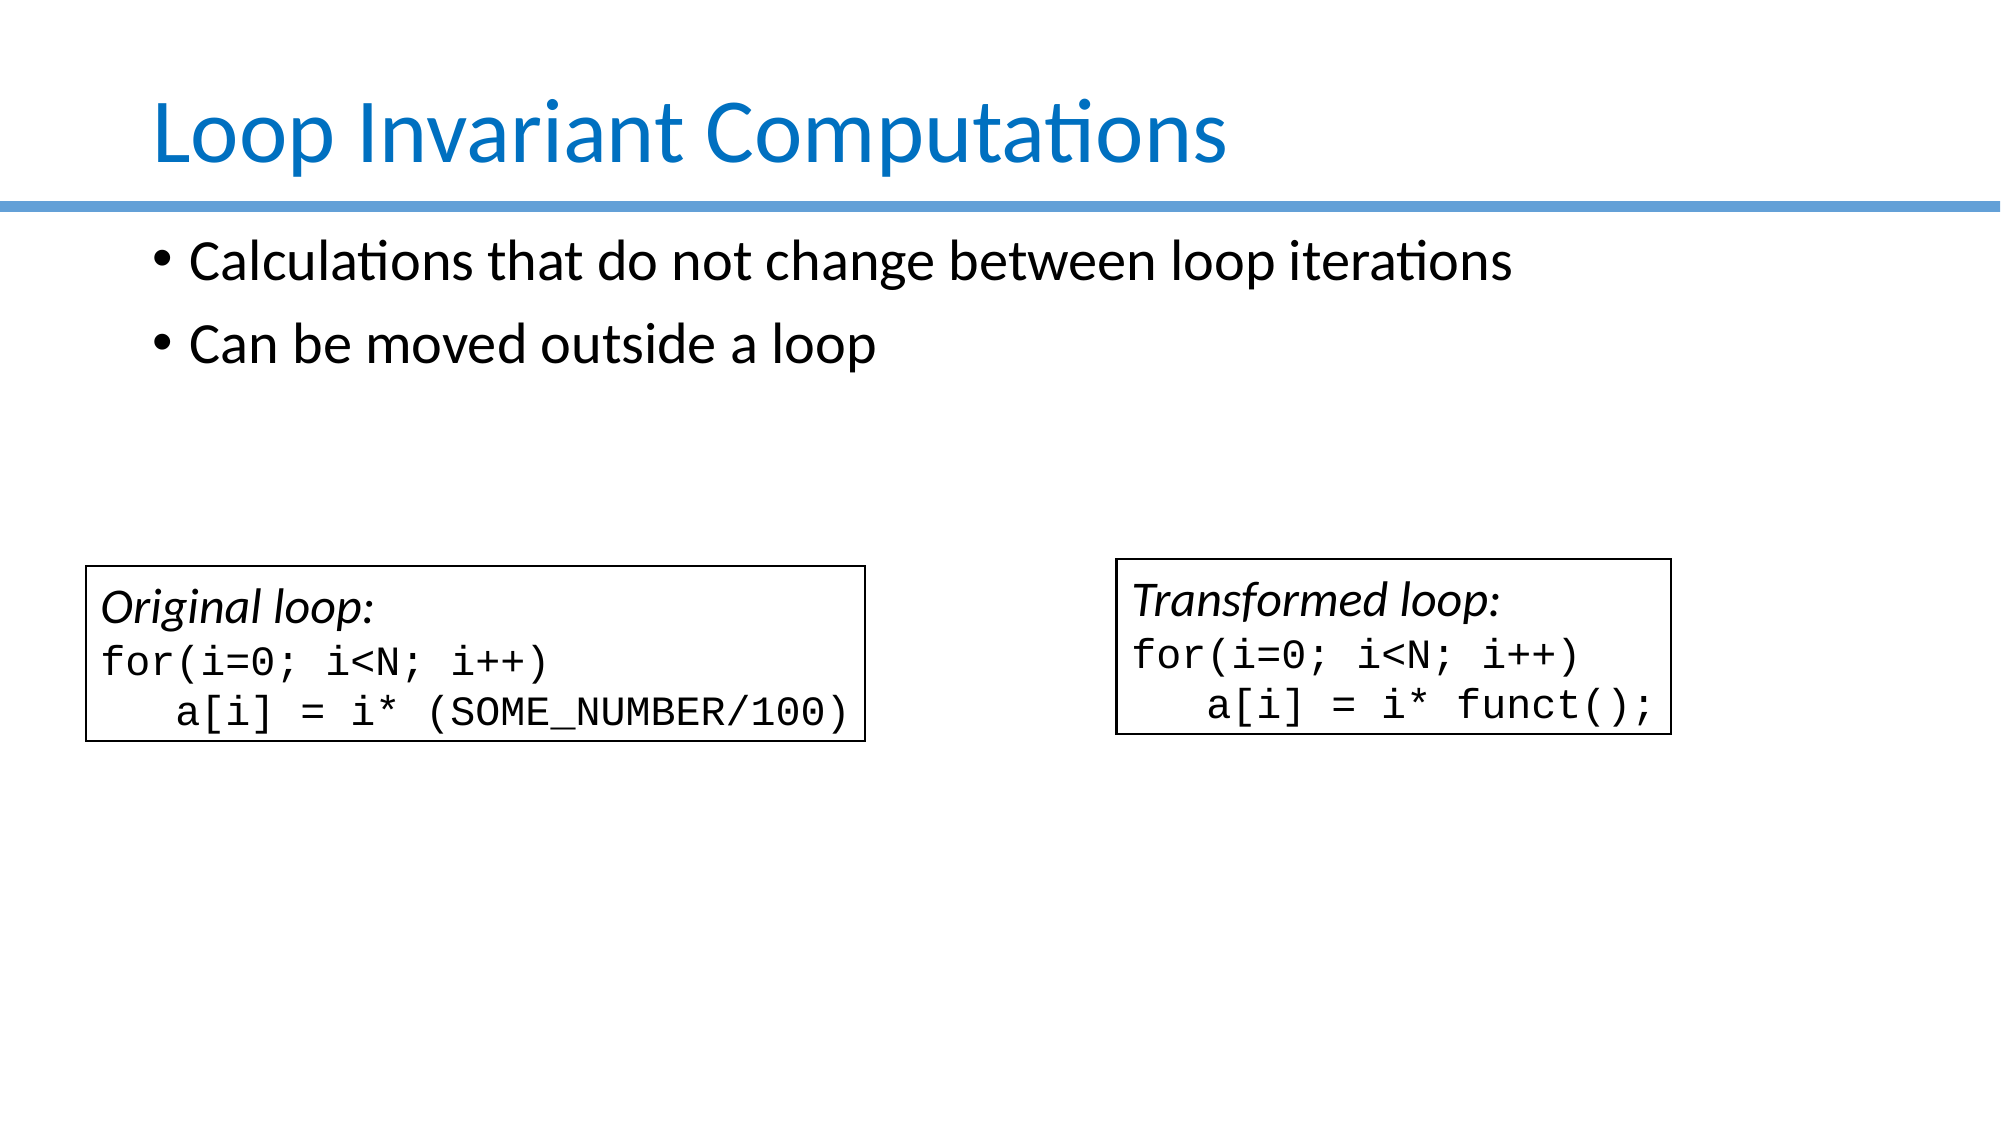

# Loop Invariant Computations
Calculations that do not change between loop iterations
Can be moved outside a loop
Transformed loop:
for(i=0; i<N; i++)
   a[i] = i* funct();
Original loop:
for(i=0; i<N; i++)
   a[i] = i* (SOME_NUMBER/100)
111